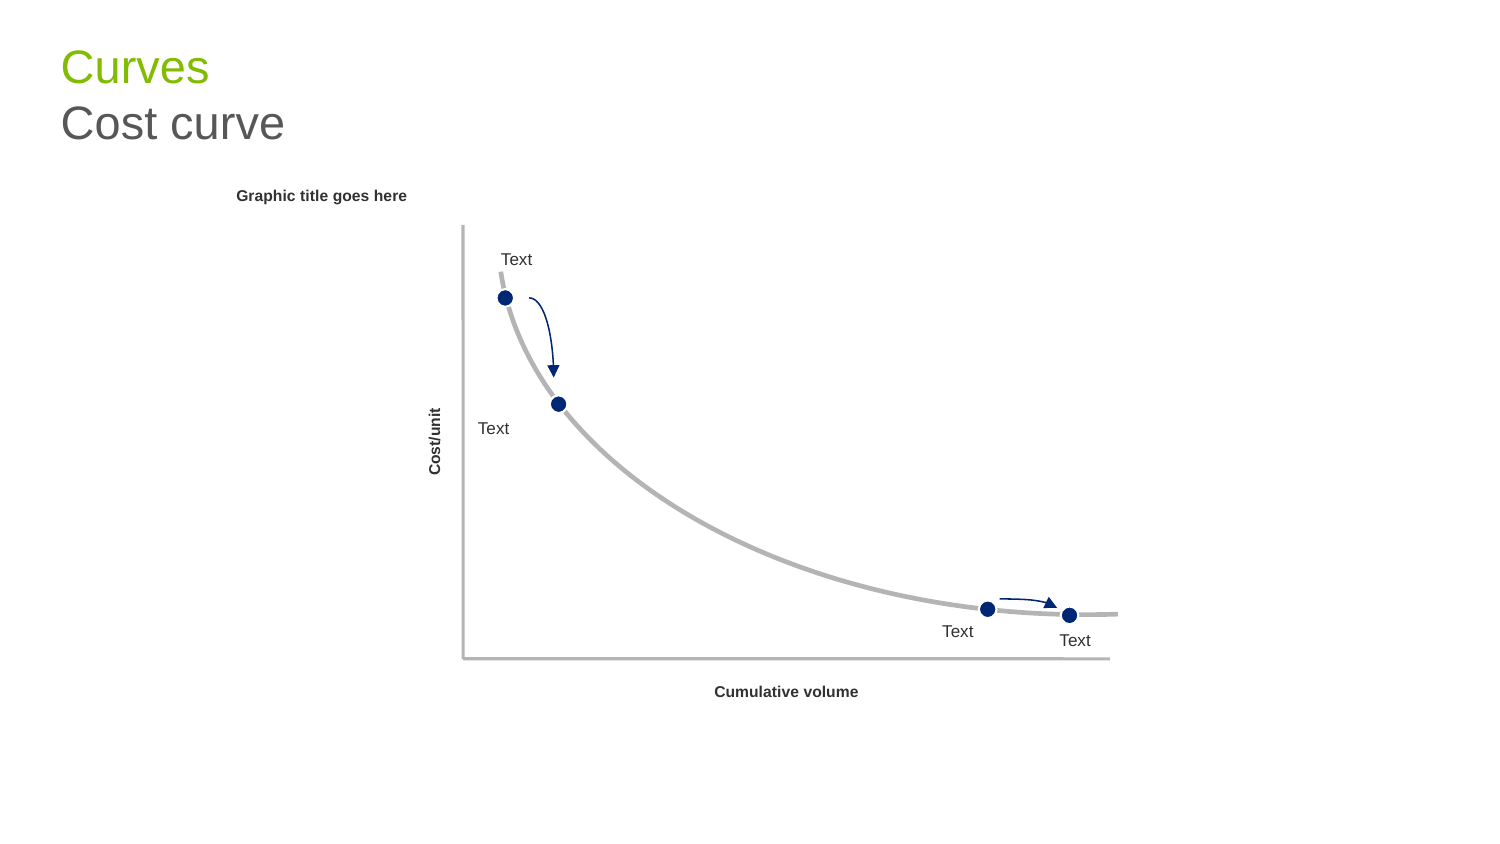

# Curves Cost curve
Graphic title goes here

Text

Text
Cost/unit

Text
Text
Cumulative volume